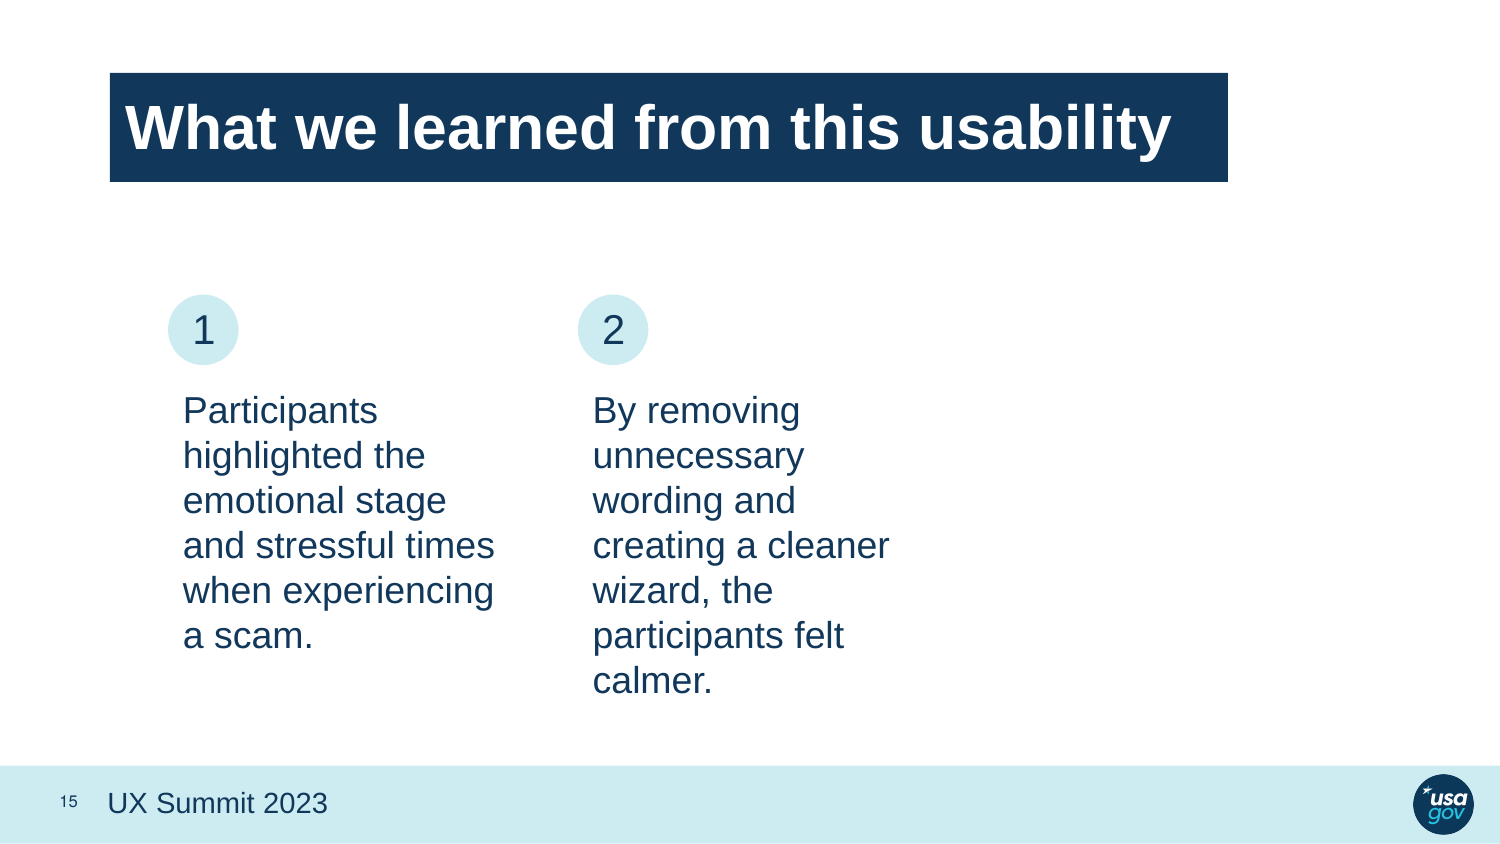

What we learned from this usability test
2
1
2
Participants highlighted the emotional stage and stressful times when experiencing a scam.
By removing unnecessary wording and creating a cleaner wizard, the participants felt calmer.
15